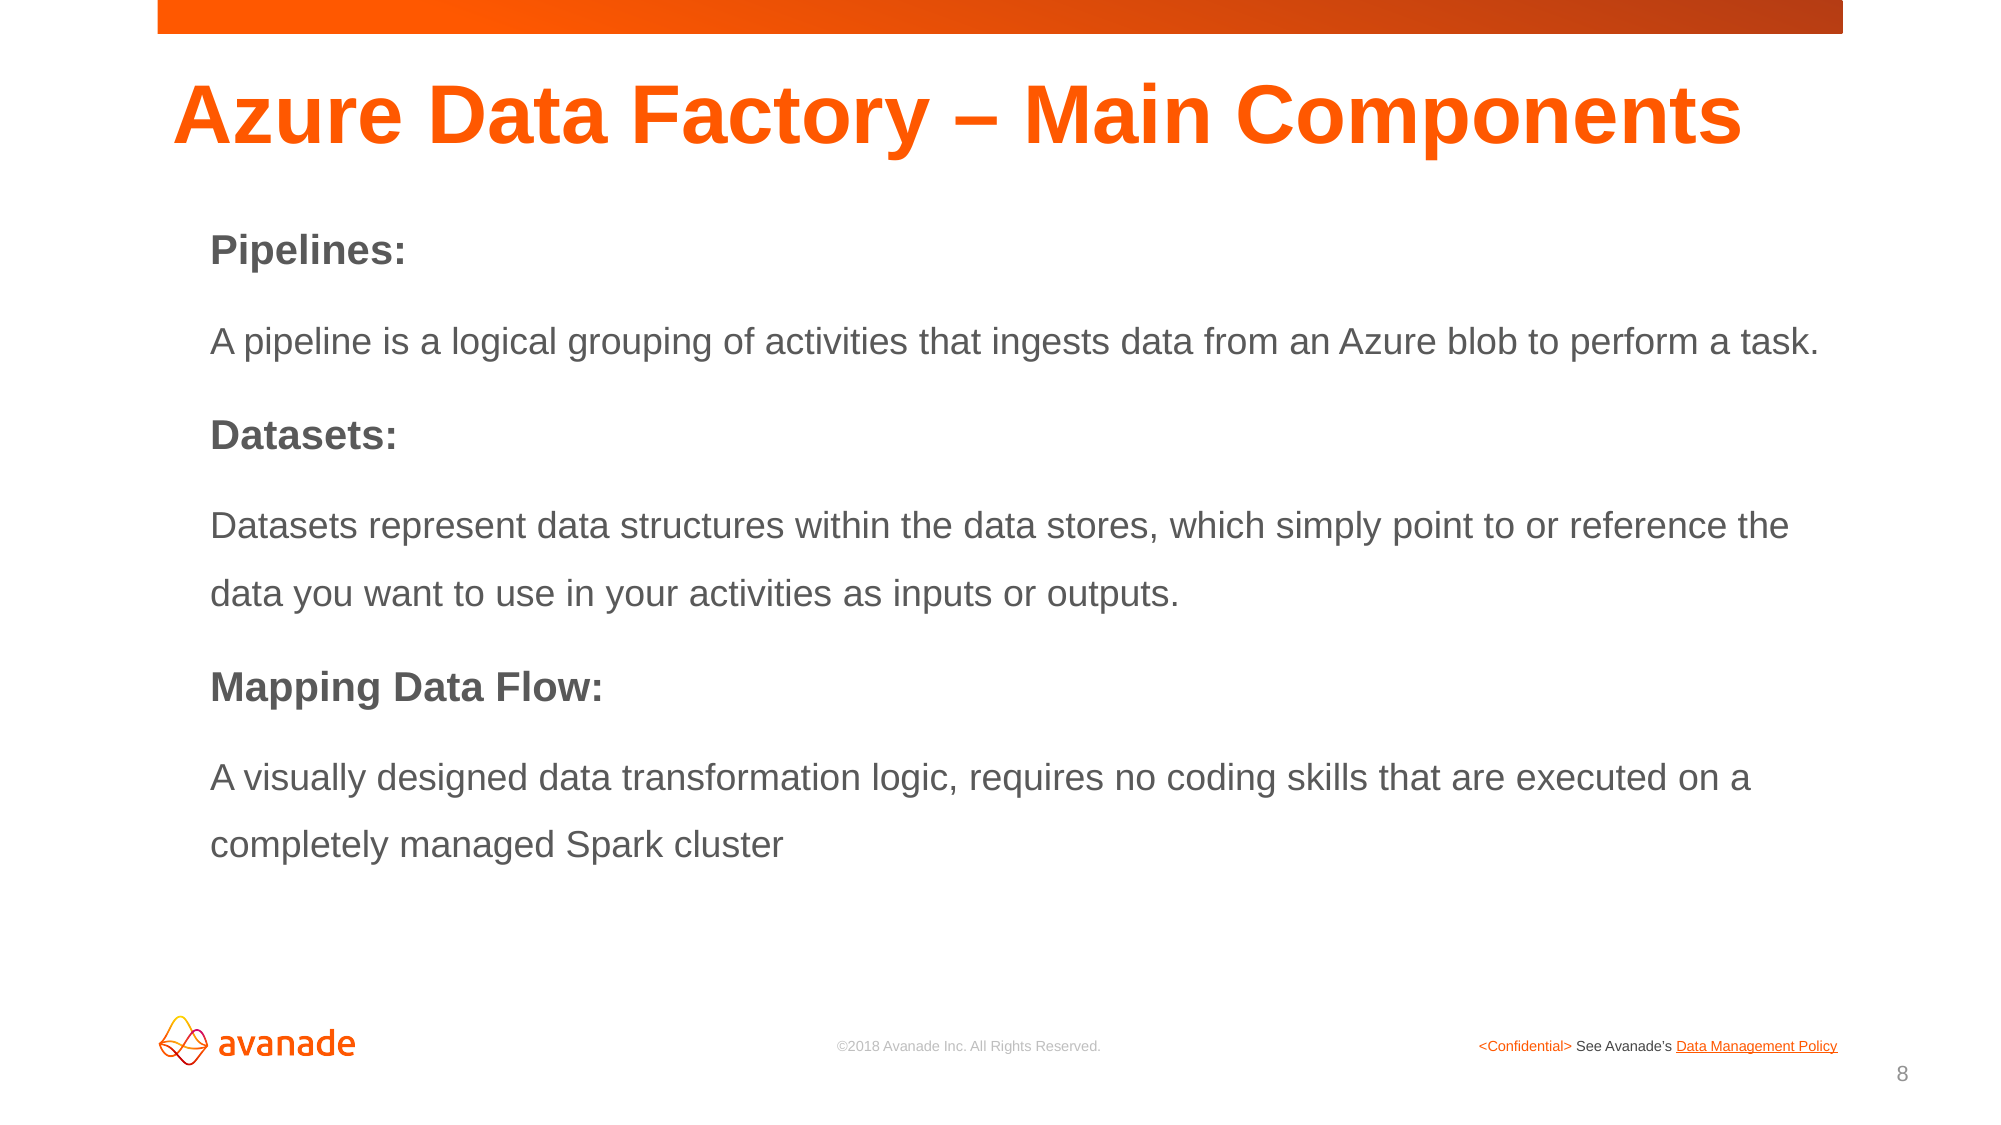

# Azure Data Factory – Main Components
Pipelines:
A pipeline is a logical grouping of activities that ingests data from an Azure blob to perform a task.
Datasets:
Datasets represent data structures within the data stores, which simply point to or reference the data you want to use in your activities as inputs or outputs.
Mapping Data Flow:
A visually designed data transformation logic, requires no coding skills that are executed on a completely managed Spark cluster
8